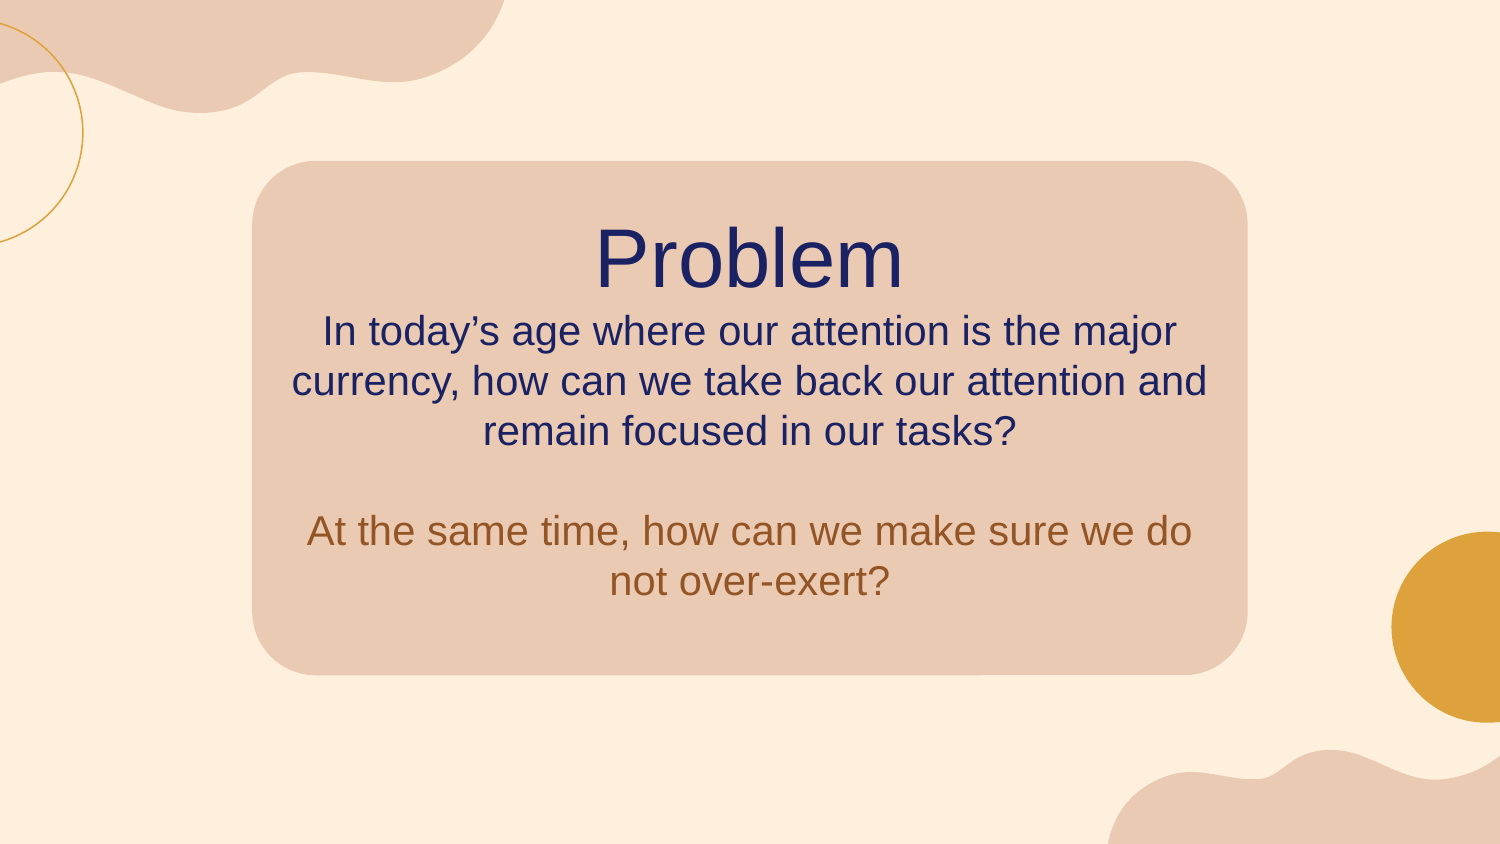

# Problem In today’s age where our attention is the major currency, how can we take back our attention and remain focused in our tasks? At the same time, how can we make sure we do not over-exert?